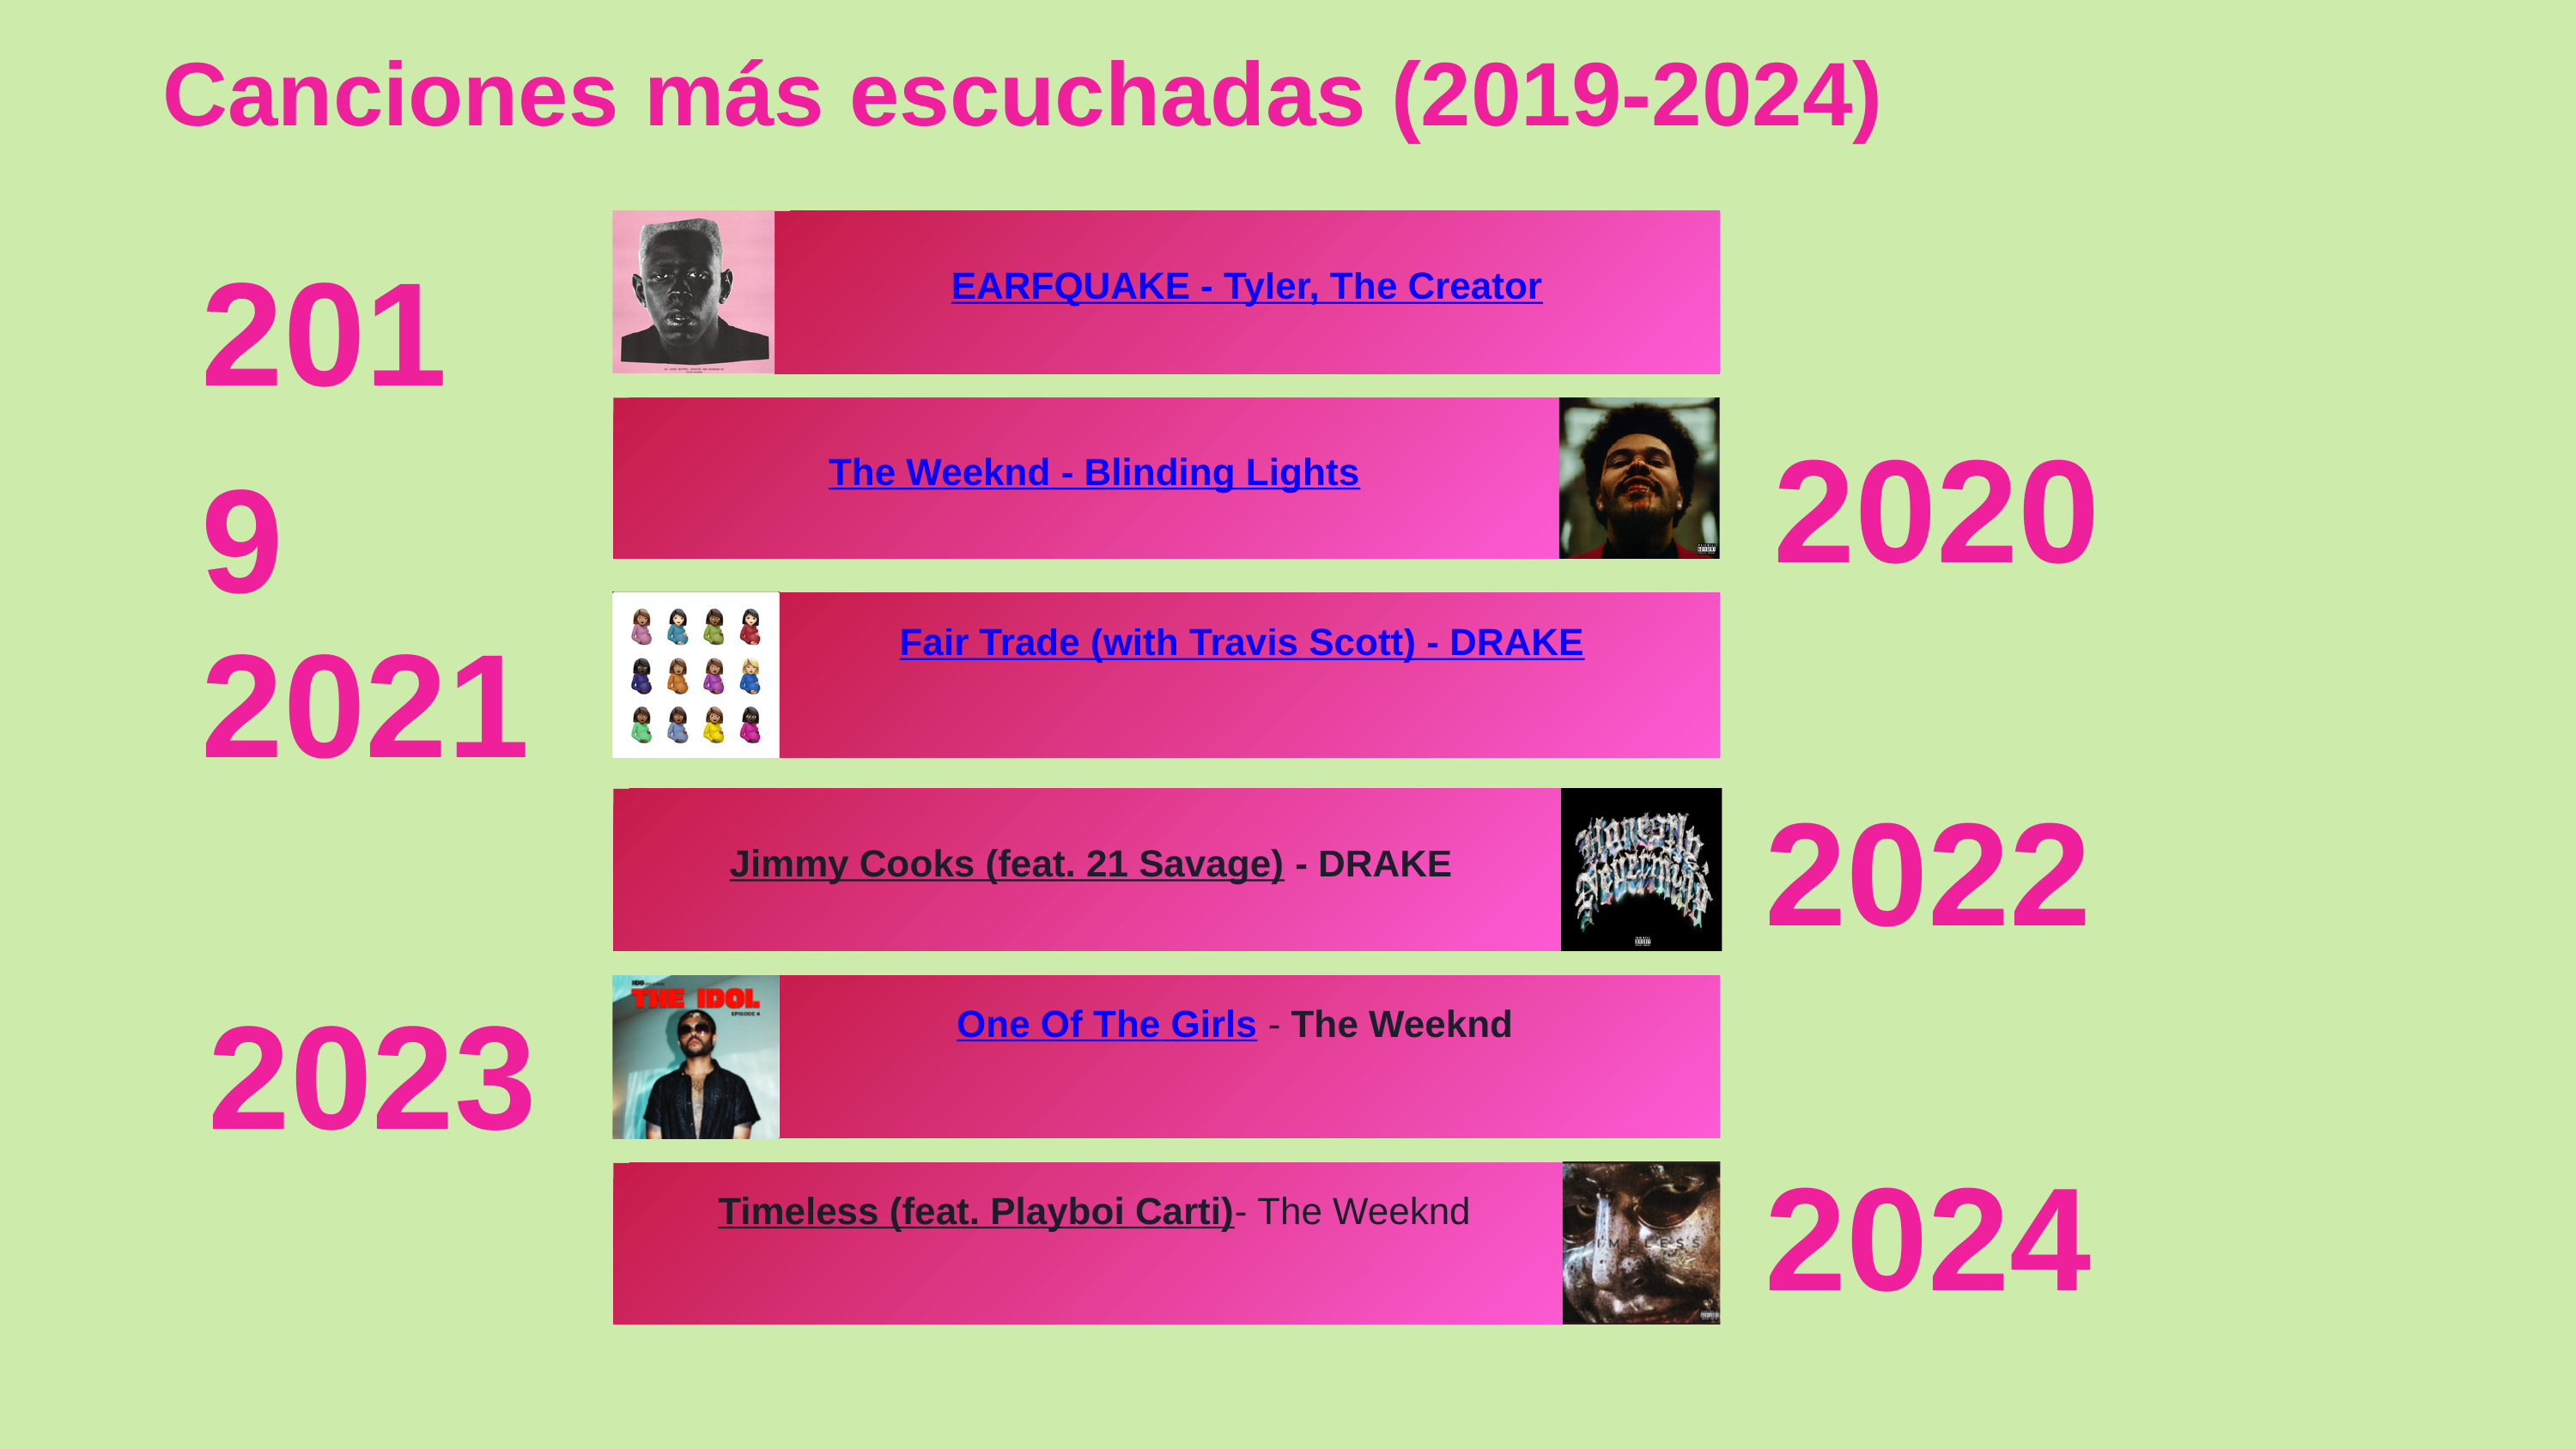

Canciones más escuchadas (2019-2024)

2019

EARFQUAKE - Tyler, The Creator
2020

The Weeknd - Blinding Lights

2021

Fair Trade (with Travis Scott) - DRAKE

2022

Jimmy Cooks (feat. 21 Savage) - DRAKE

2023

One Of The Girls - The Weeknd

2024

Timeless (feat. Playboi Carti)- The Weeknd